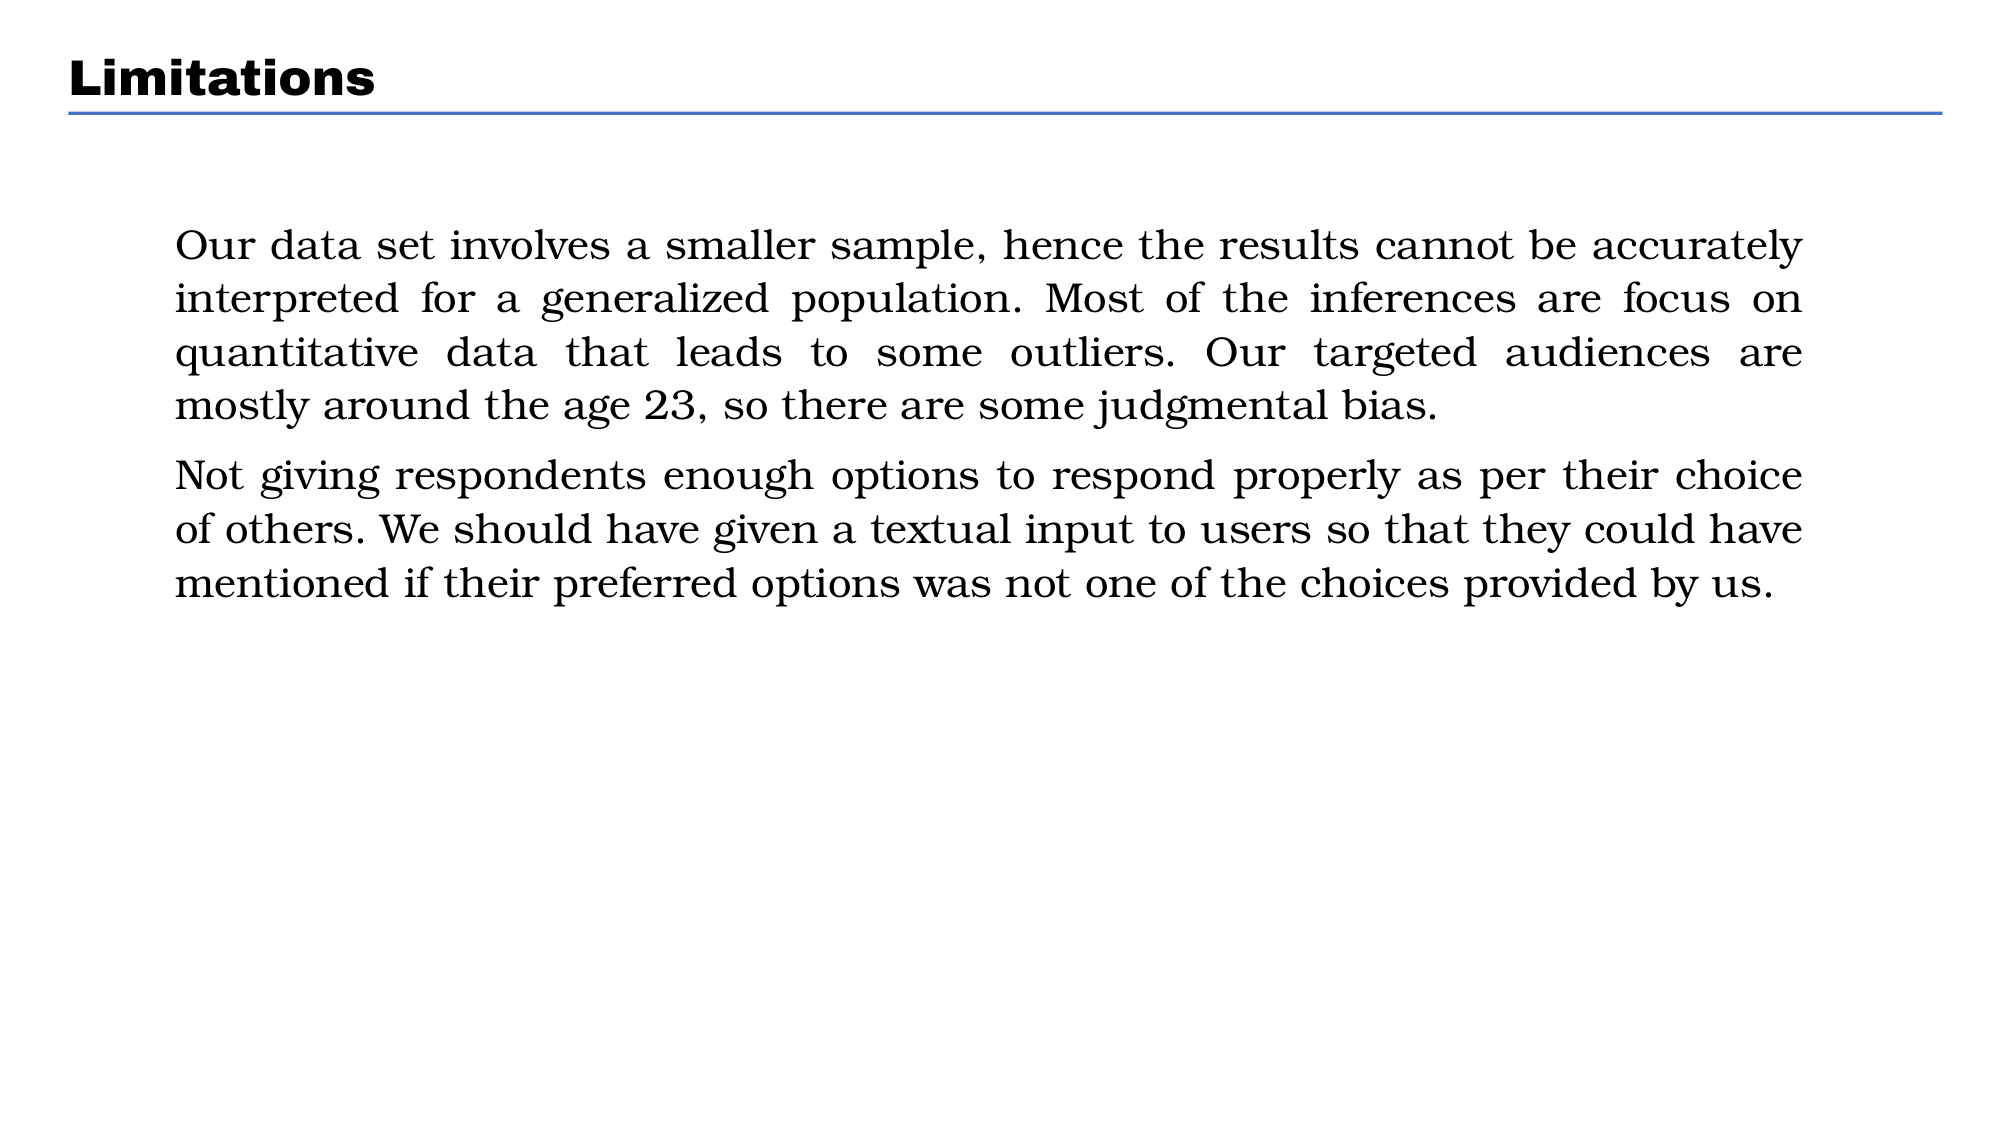

# Limitations

Our data set involves a smaller sample, hence the results cannot be accurately interpreted for a generalized population. Most of the inferences are focus on quantitative data that leads to some outliers. Our targeted audiences are mostly around the age 23, so there are some judgmental bias.
Not giving respondents enough options to respond properly as per their choice of others. We should have given a textual input to users so that they could have mentioned if their preferred options was not one of the choices provided by us.